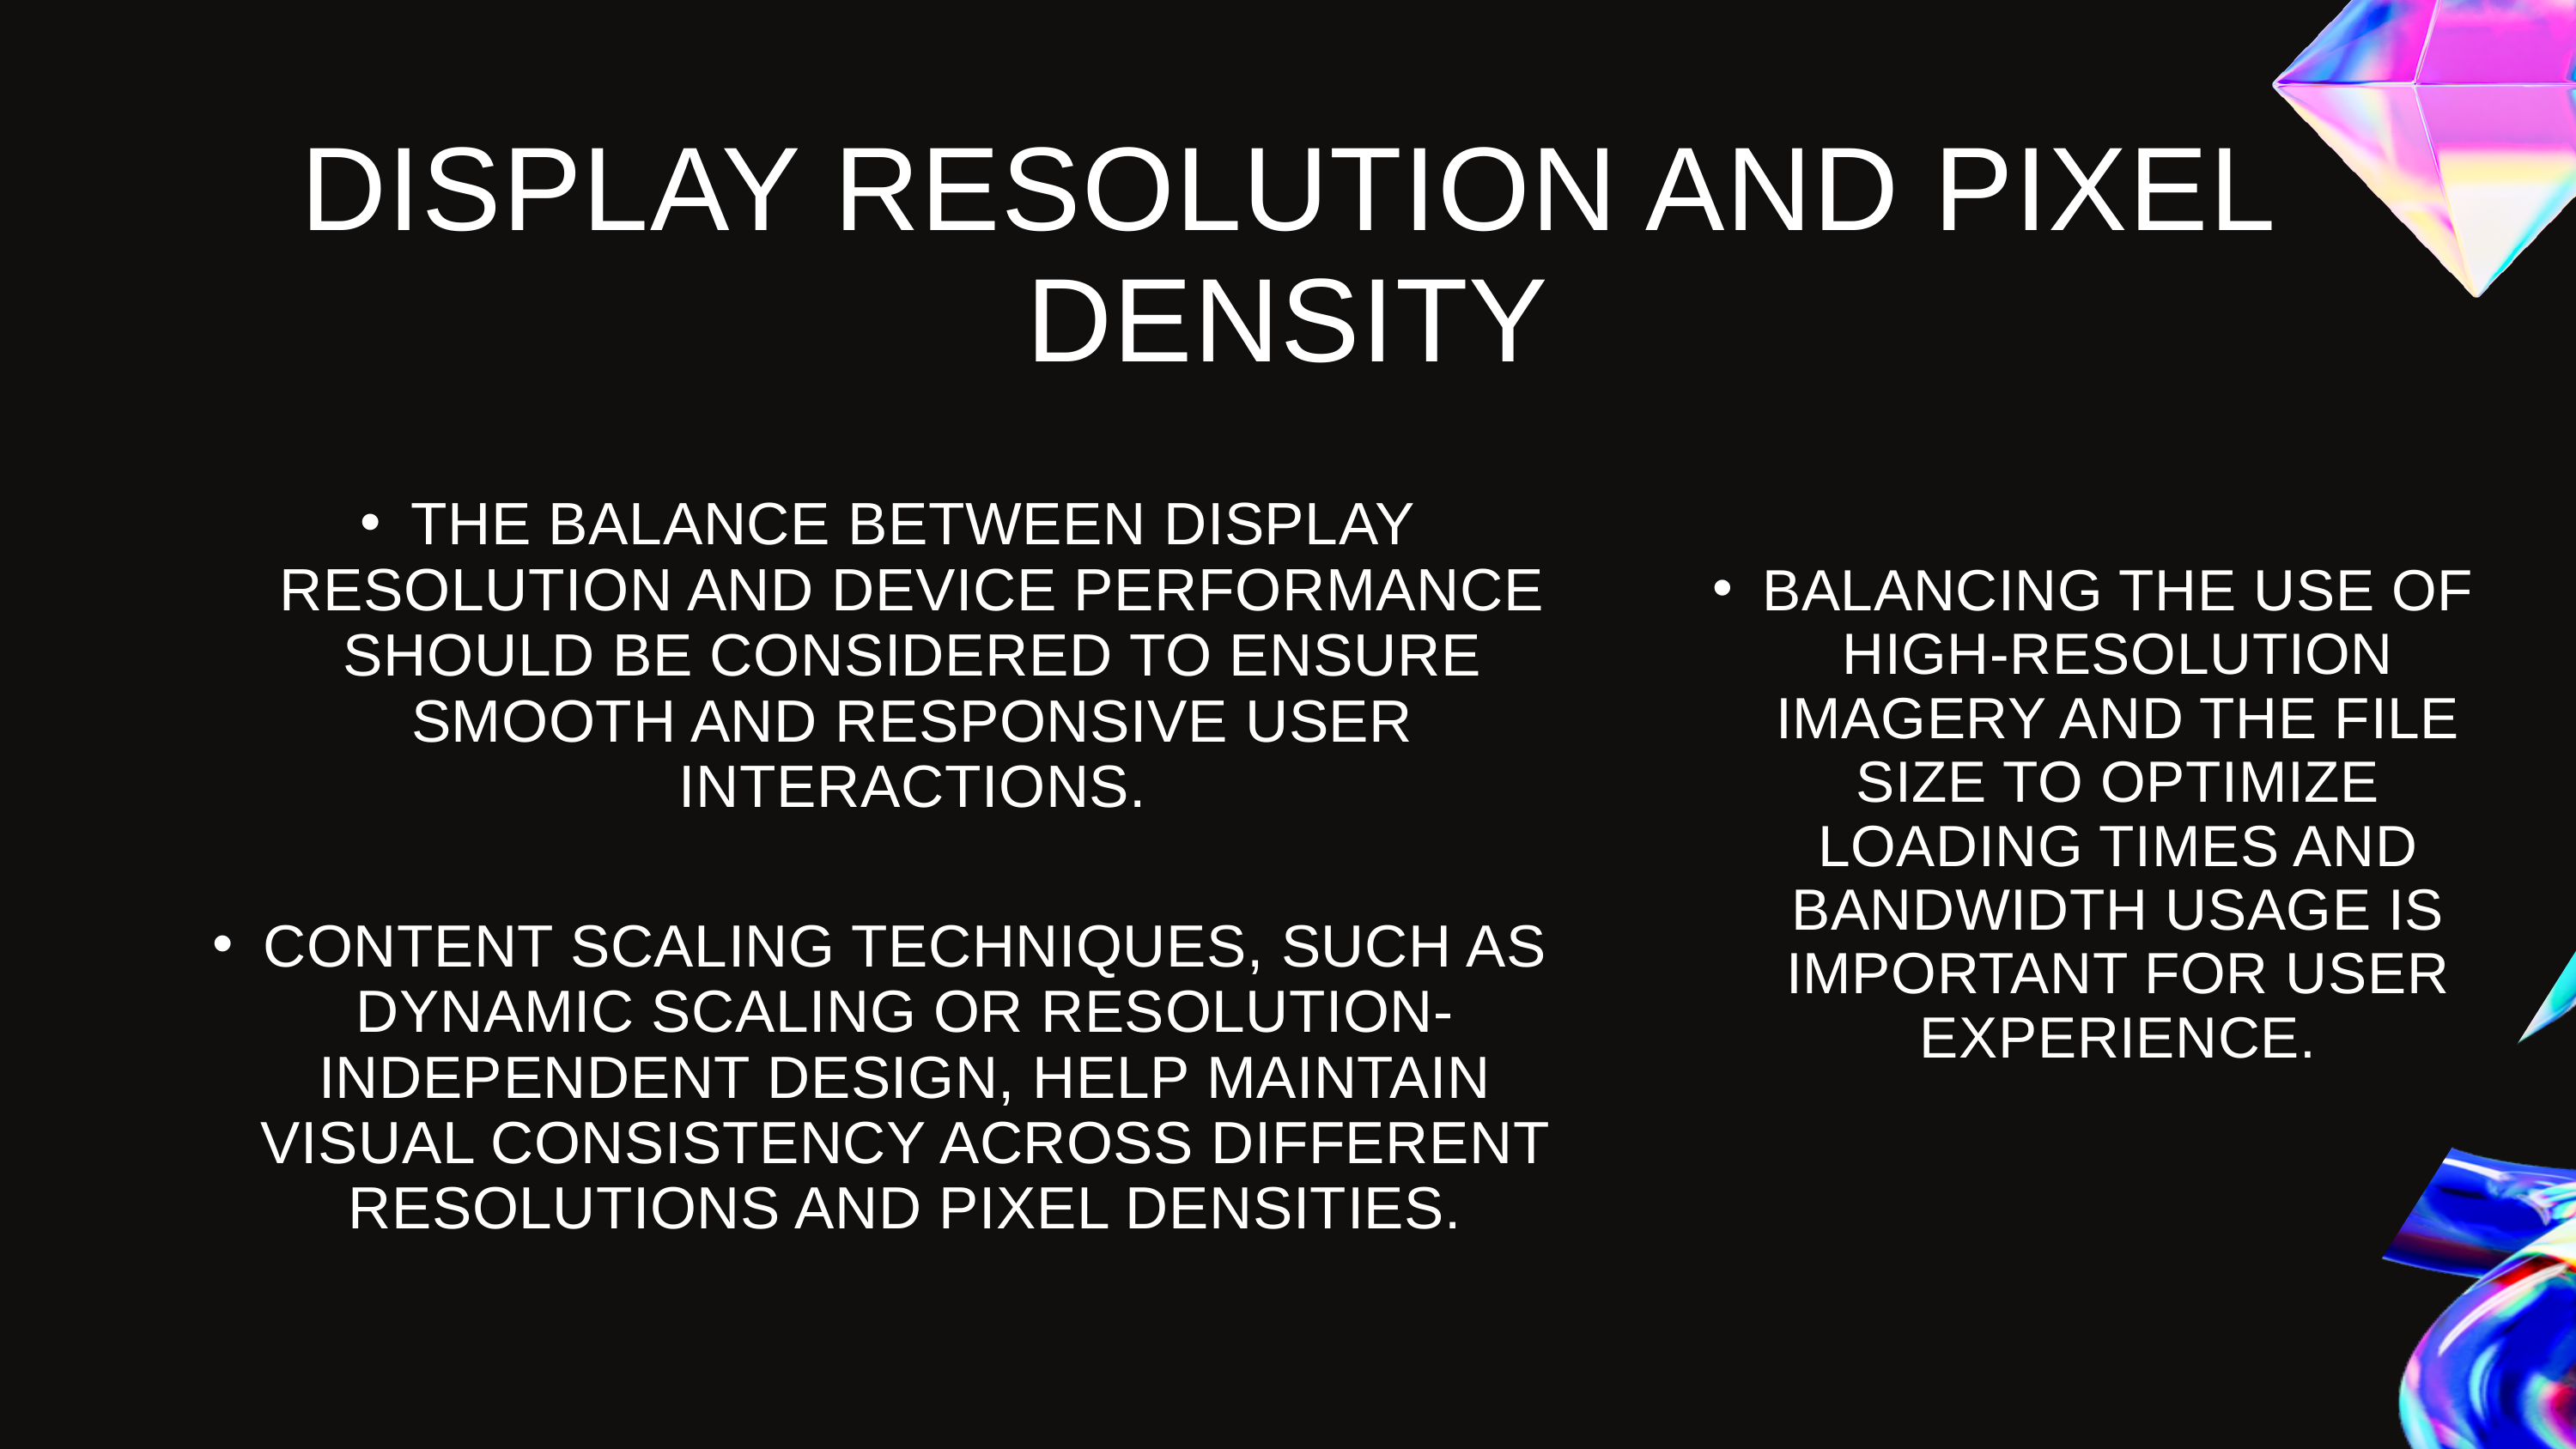

DISPLAY RESOLUTION AND PIXEL DENSITY
THE BALANCE BETWEEN DISPLAY RESOLUTION AND DEVICE PERFORMANCE SHOULD BE CONSIDERED TO ENSURE SMOOTH AND RESPONSIVE USER INTERACTIONS.

BALANCING THE USE OF HIGH-RESOLUTION IMAGERY AND THE FILE SIZE TO OPTIMIZE LOADING TIMES AND BANDWIDTH USAGE IS IMPORTANT FOR USER EXPERIENCE.

CONTENT SCALING TECHNIQUES, SUCH AS DYNAMIC SCALING OR RESOLUTION-INDEPENDENT DESIGN, HELP MAINTAIN VISUAL CONSISTENCY ACROSS DIFFERENT RESOLUTIONS AND PIXEL DENSITIES.